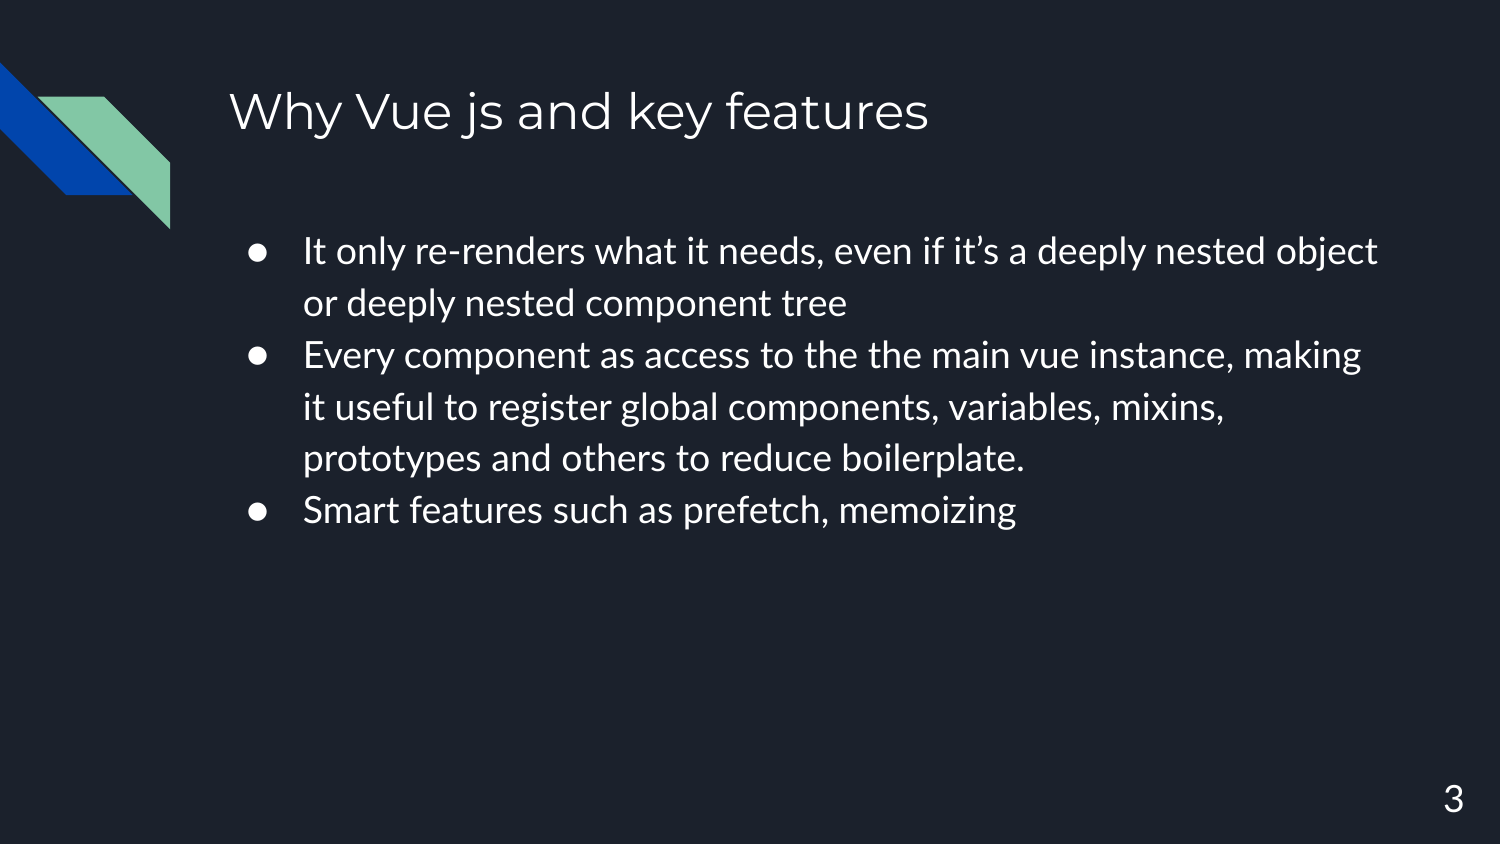

# Why Vue js and key features
It only re-renders what it needs, even if it’s a deeply nested object or deeply nested component tree
Every component as access to the the main vue instance, making it useful to register global components, variables, mixins, prototypes and others to reduce boilerplate.
Smart features such as prefetch, memoizing
3